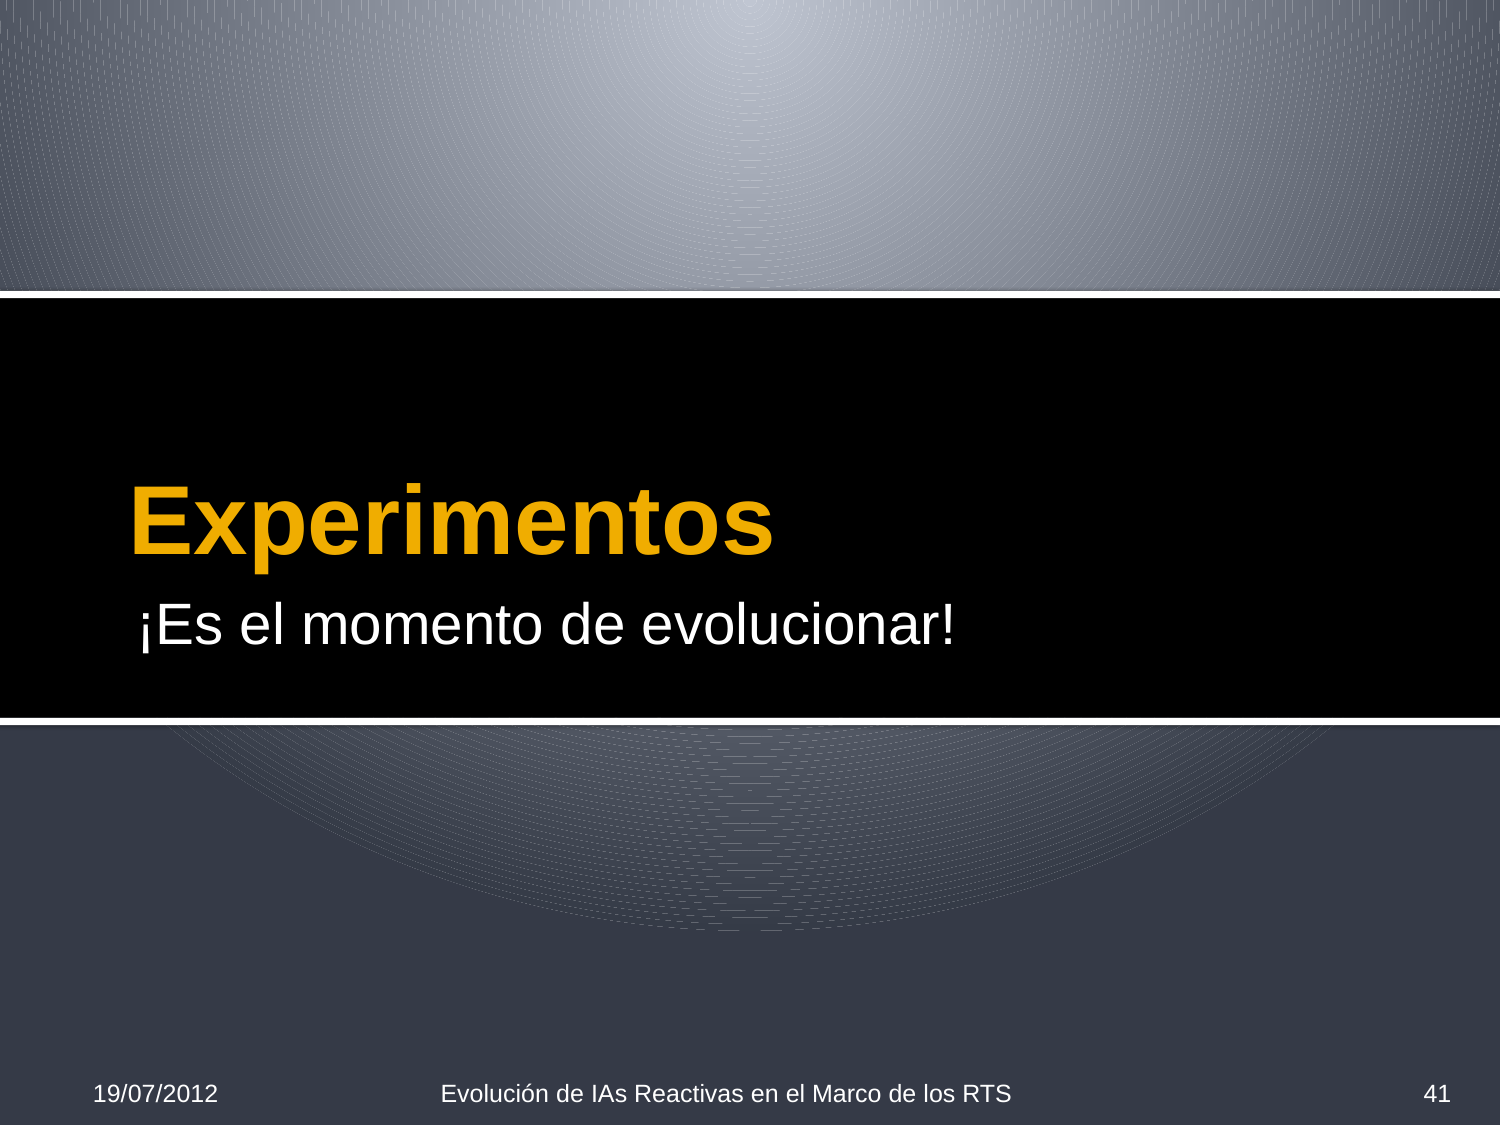

# Experimentos
¡Es el momento de evolucionar!
19/07/2012
Evolución de IAs Reactivas en el Marco de los RTS
41